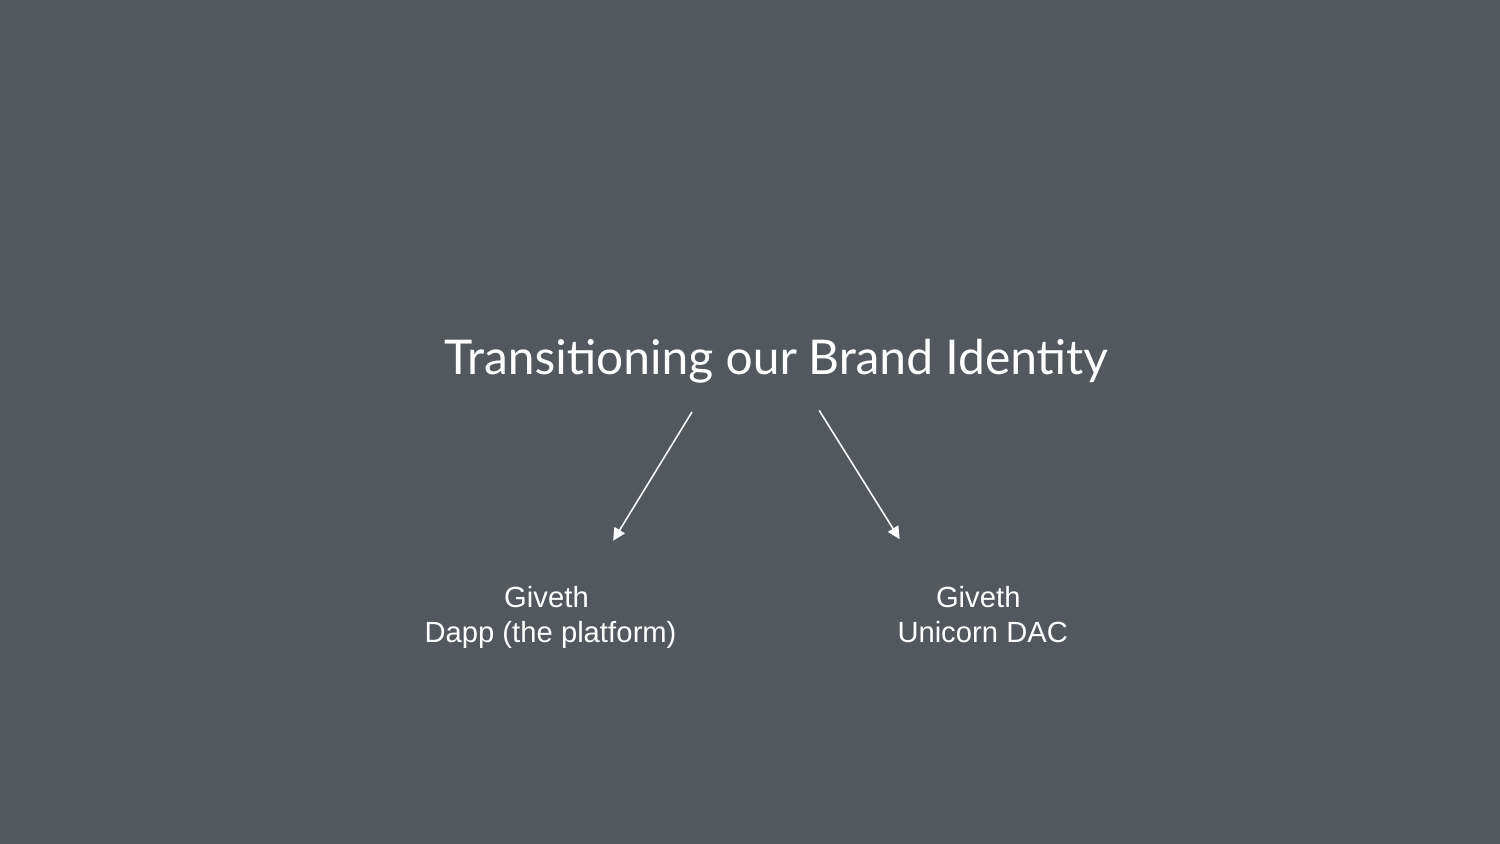

Transitioning our Brand Identity
Giveth
Dapp (the platform)
Giveth
Unicorn DAC